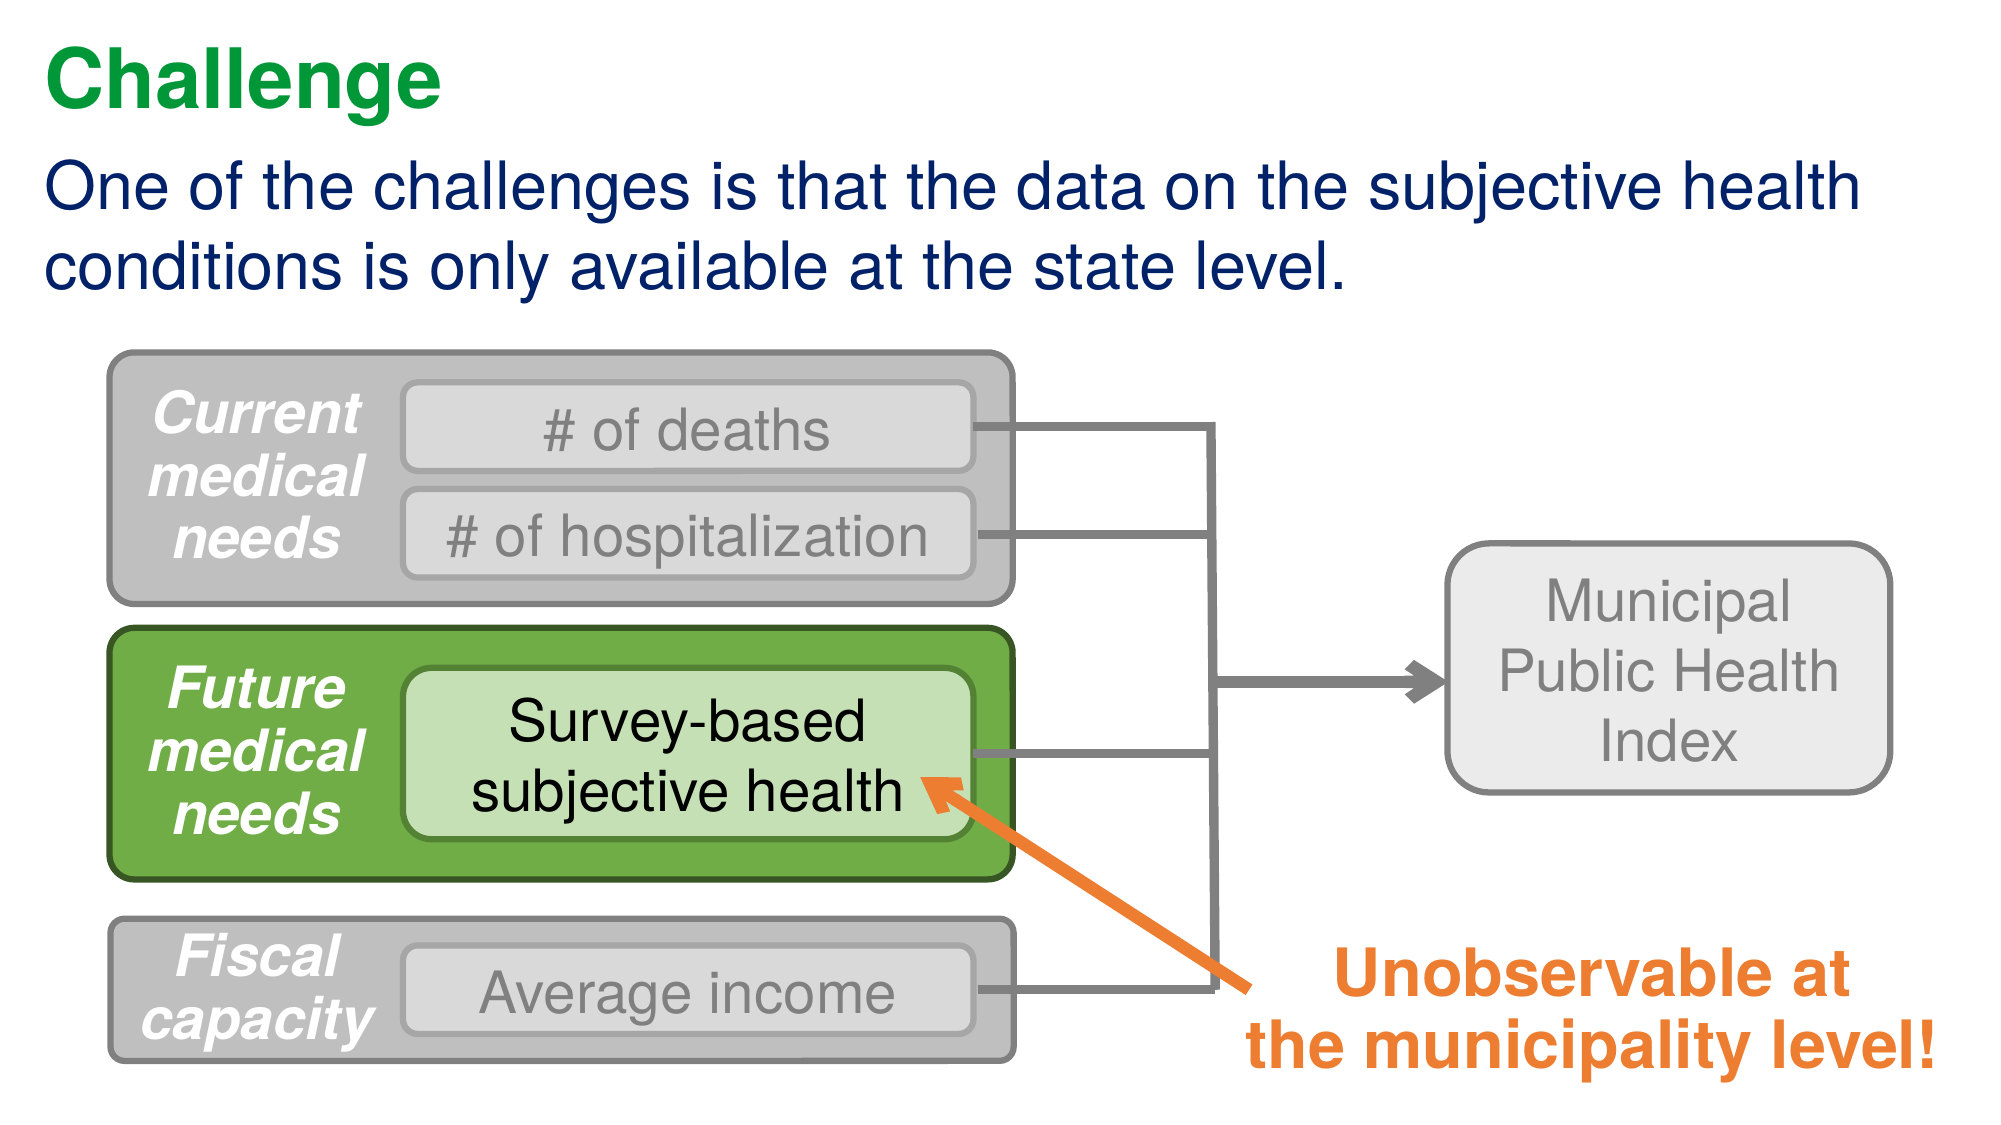

# Challenge
One of the challenges is that the data on the subjective health conditions is only available at the state level.

Current
medical
needs
# of deaths
# of hospitalization

Future
medical
needs
Survey-based subjective health

Fiscal capacity
Average income
Municipal
Public Health
Index
Unobservable at
the municipality level!